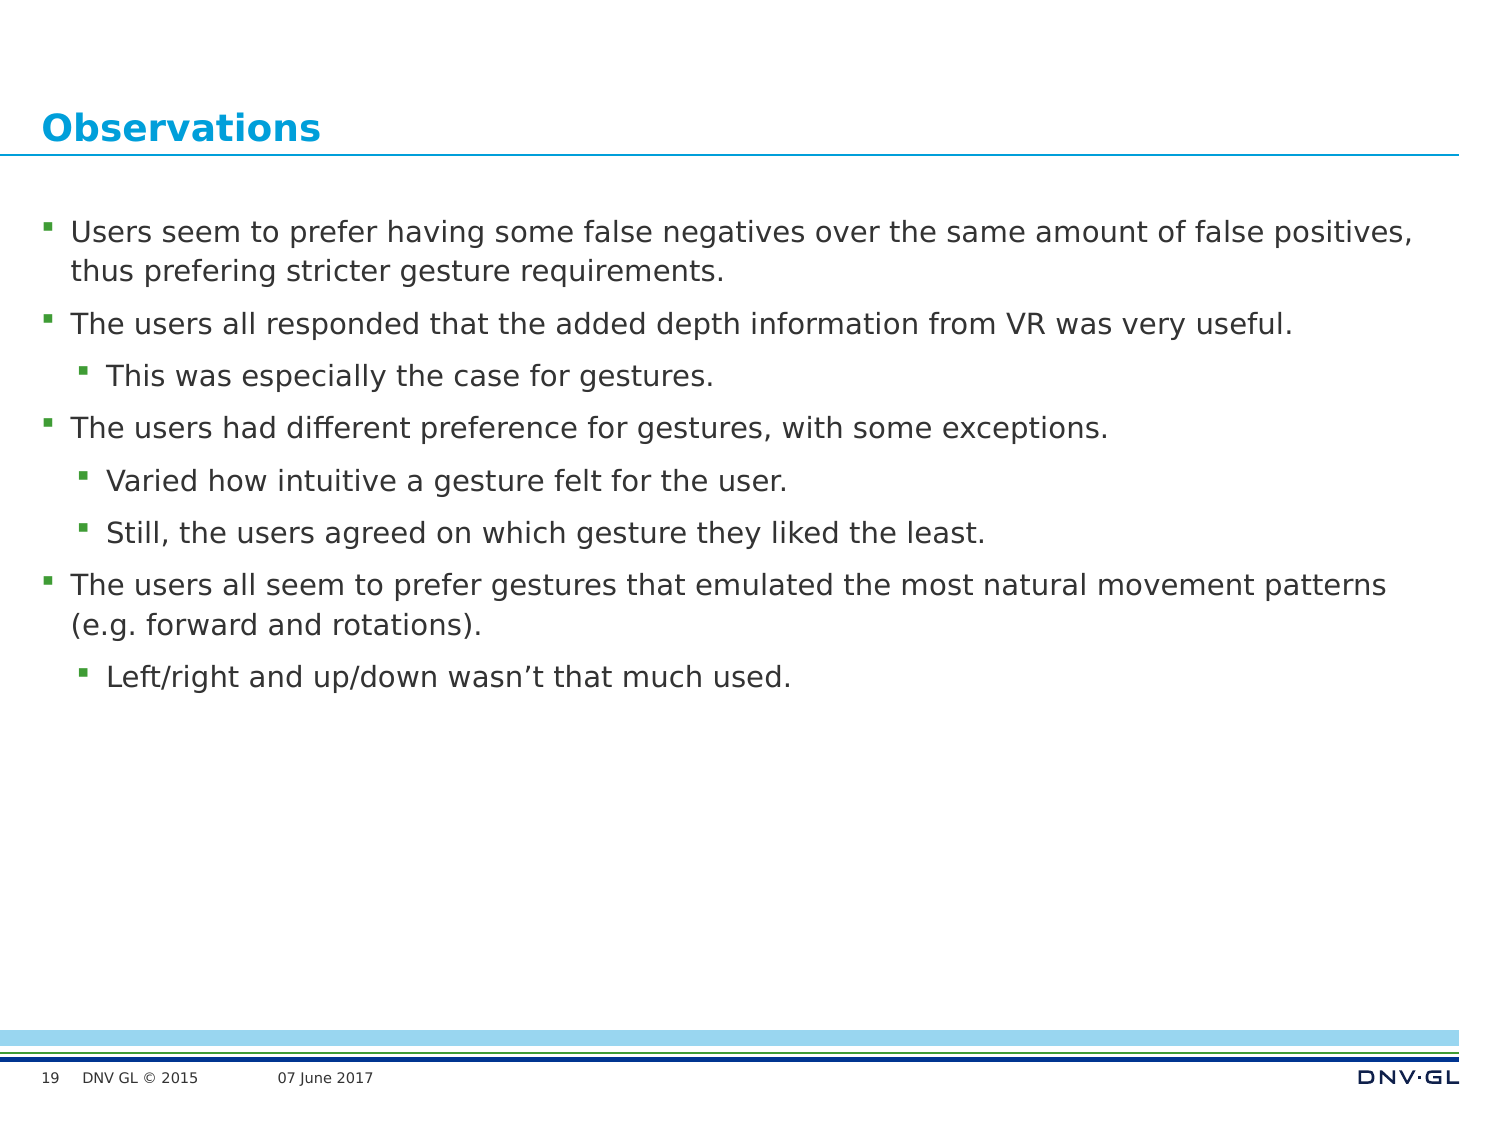

# Observations
Users seem to prefer having some false negatives over the same amount of false positives, thus prefering stricter gesture requirements.
The users all responded that the added depth information from VR was very useful.
This was especially the case for gestures.
The users had different preference for gestures, with some exceptions.
Varied how intuitive a gesture felt for the user.
Still, the users agreed on which gesture they liked the least.
The users all seem to prefer gestures that emulated the most natural movement patterns (e.g. forward and rotations).
Left/right and up/down wasn’t that much used.

19